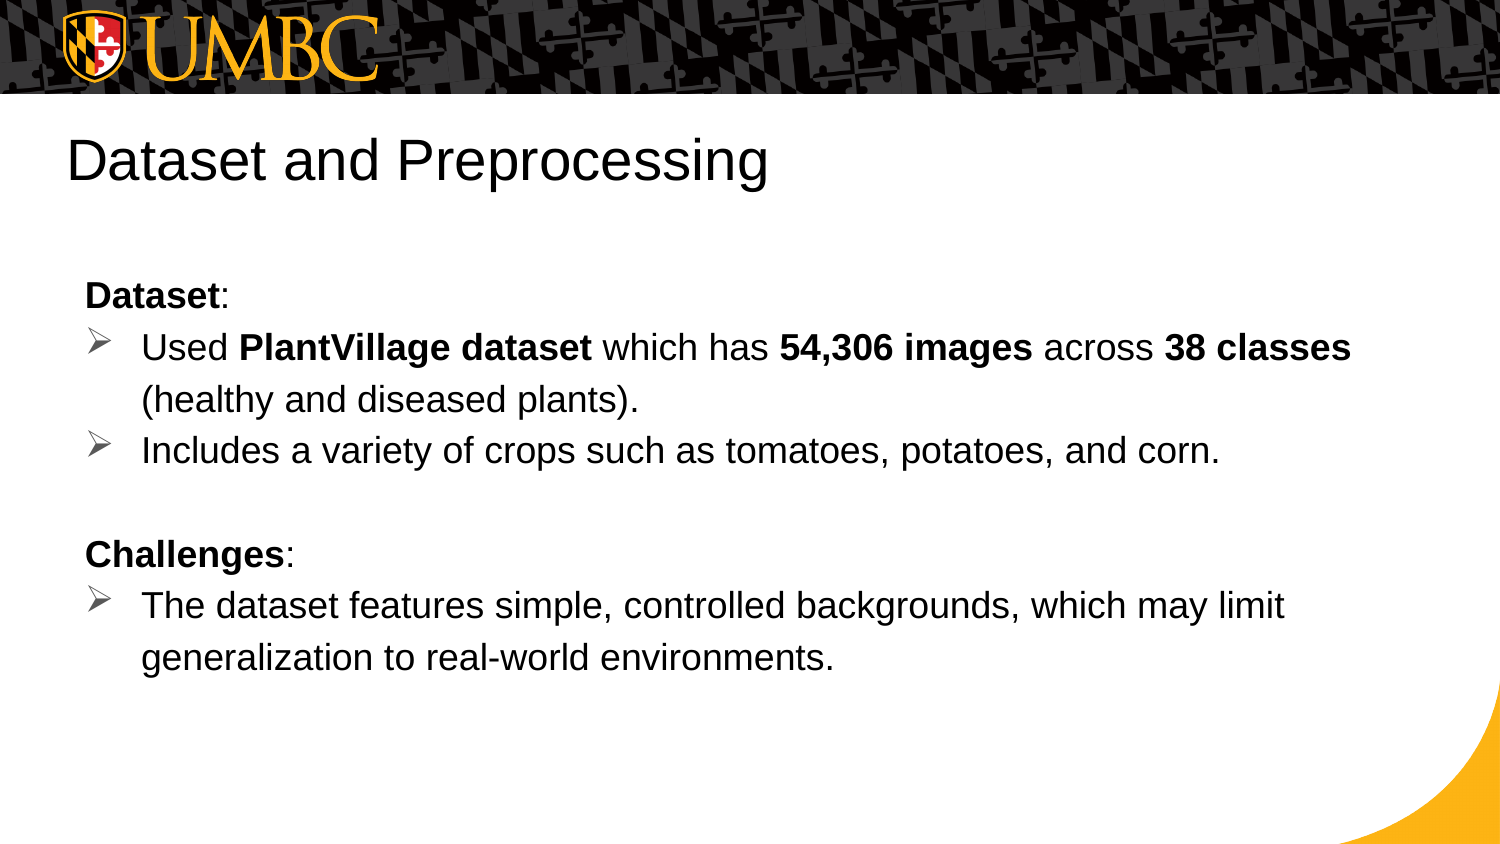

# Dataset and Preprocessing
Dataset:
Used PlantVillage dataset which has 54,306 images across 38 classes (healthy and diseased plants).
Includes a variety of crops such as tomatoes, potatoes, and corn.

Challenges:
The dataset features simple, controlled backgrounds, which may limit generalization to real-world environments.